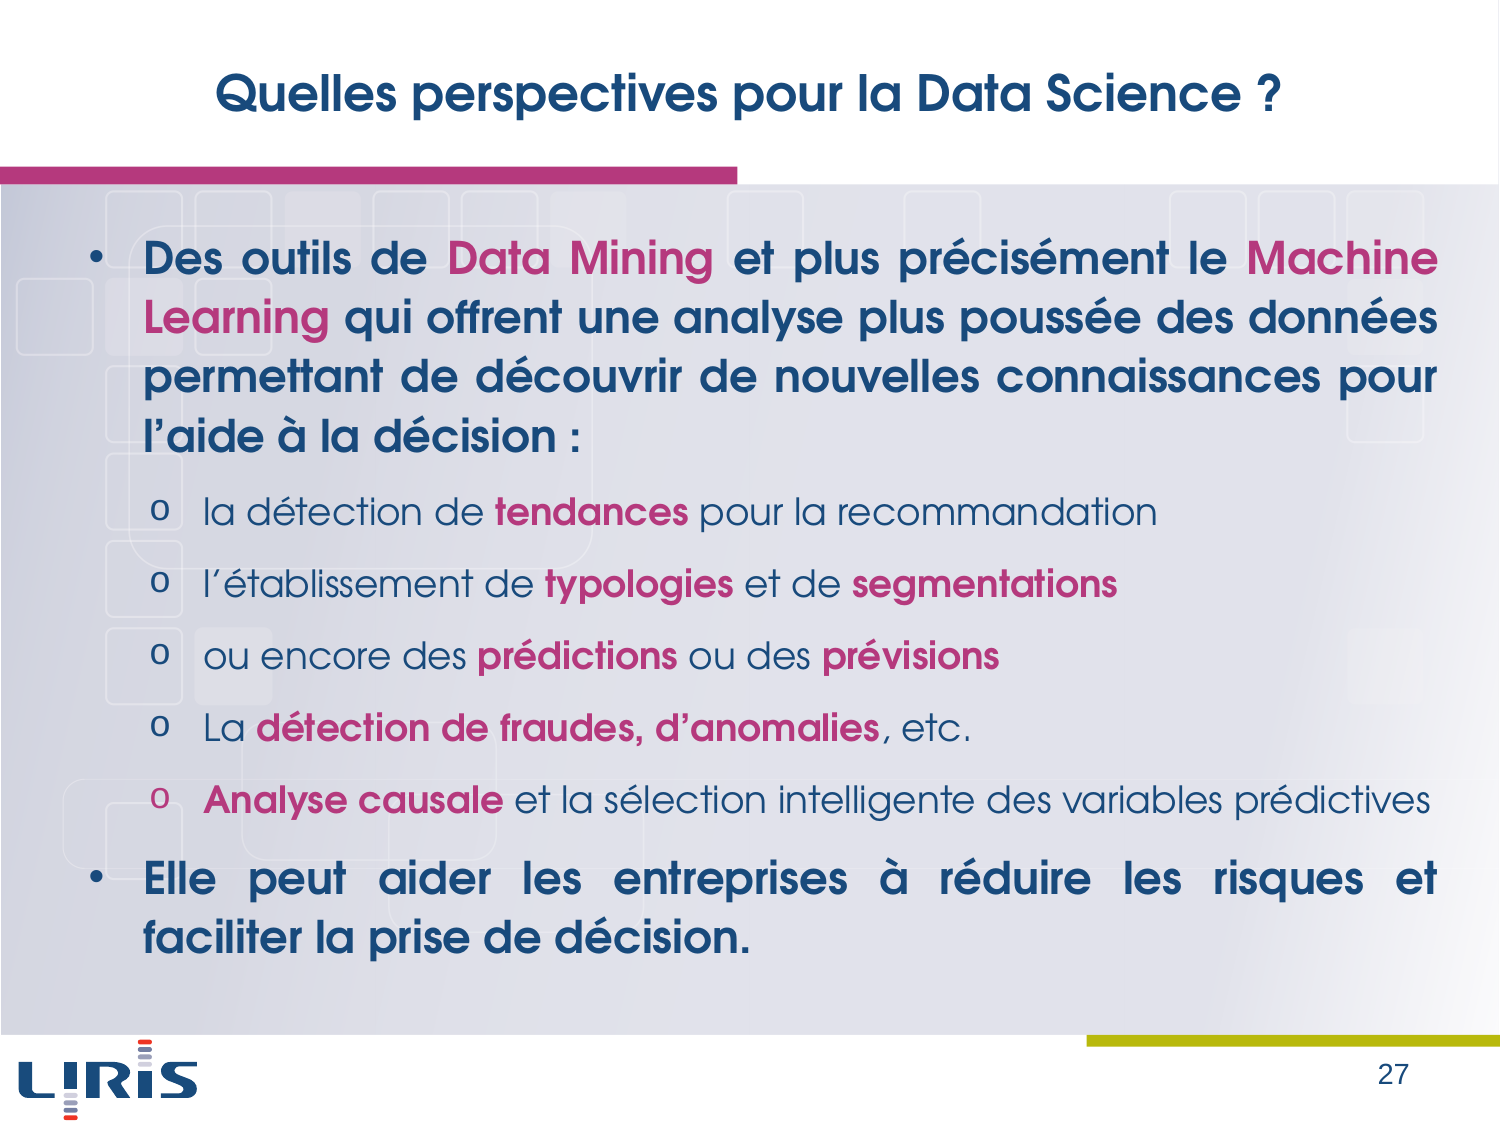

# Quelles perspectives pour la Data Science ?
Des outils de Data Mining et plus précisément le Machine Learning qui offrent une analyse plus poussée des données permettant de découvrir de nouvelles connaissances pour l’aide à la décision :
la détection de tendances pour la recommandation
l’établissement de typologies et de segmentations
ou encore des prédictions ou des prévisions
La détection de fraudes, d’anomalies, etc.
Analyse causale et la sélection intelligente des variables prédictives
Elle peut aider les entreprises à réduire les risques et faciliter la prise de décision.
27